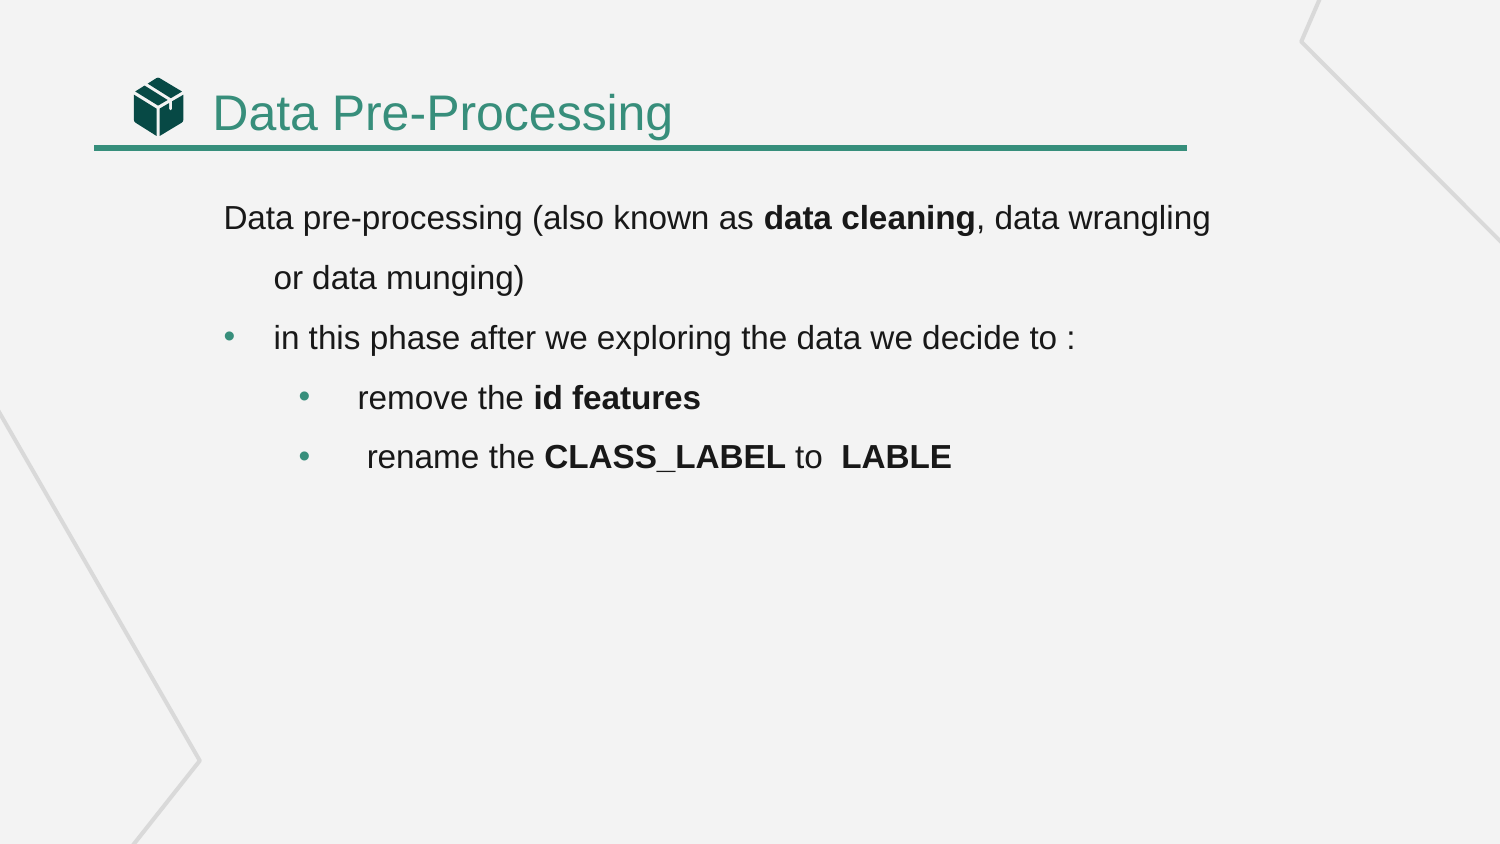

# Data Pre-Processing

Data pre-processing (also known as data cleaning, data wrangling or data munging)
in this phase after we exploring the data we decide to :
 remove the id features
  rename the CLASS_LABEL to  LABLE

SATURN
NEPTUNE
Saturn is the ringed one. It’s a gas giant, composed of hydrogen and helium. It’s named after the Roman god of agriculture

Neptune is the farthest planet from the Sun, the fourth-largest in our Solar System and also the densest